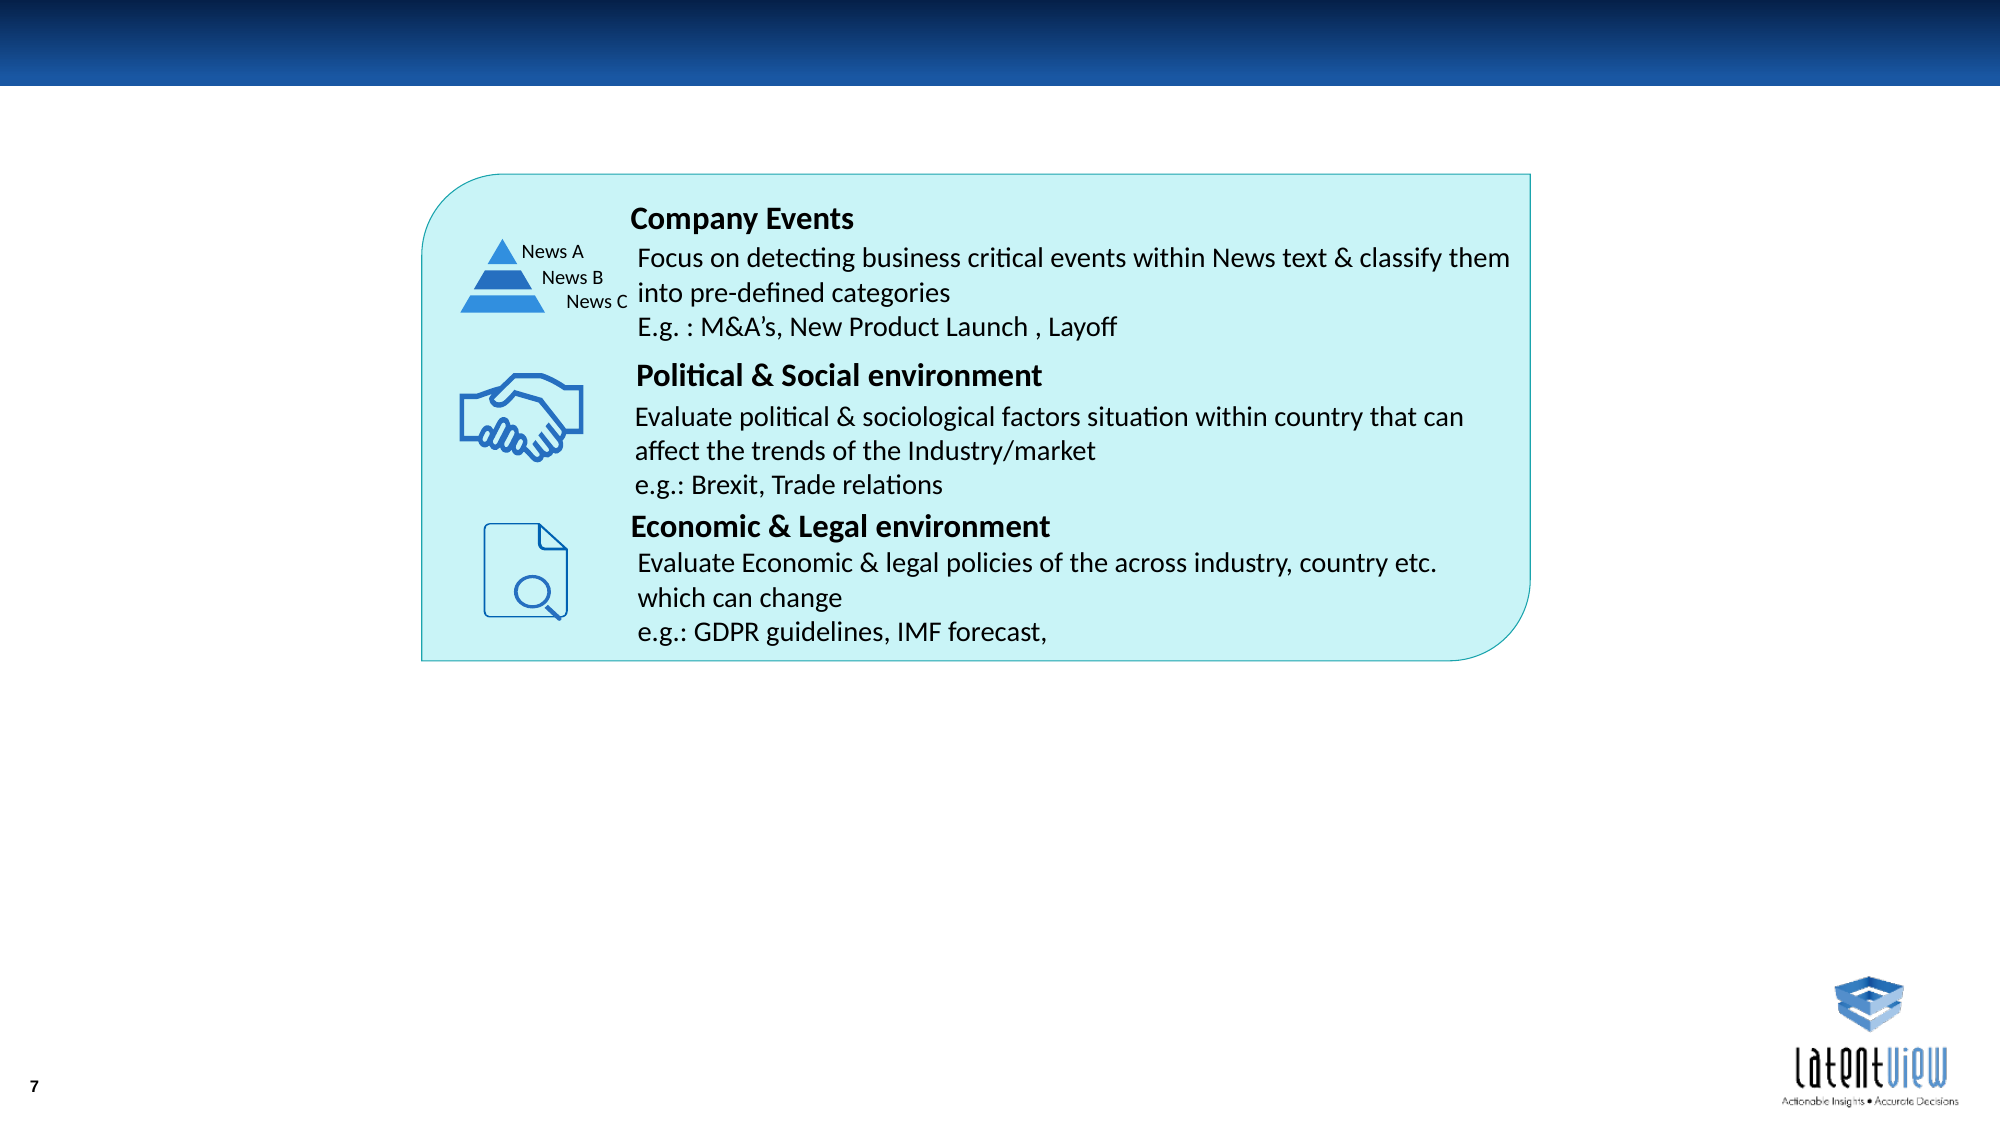

#

Company Events
Focus on detecting business critical events within News text & classify them into pre-defined categories
E.g. : M&A’s, New Product Launch , Layoff
News A

News B
News C
Political & Social environment
Evaluate political & sociological factors situation within country that can affect the trends of the Industry/market
e.g.: Brexit, Trade relations

Economic & Legal environment
Evaluate Economic & legal policies of the across industry, country etc. which can change
e.g.: GDPR guidelines, IMF forecast,